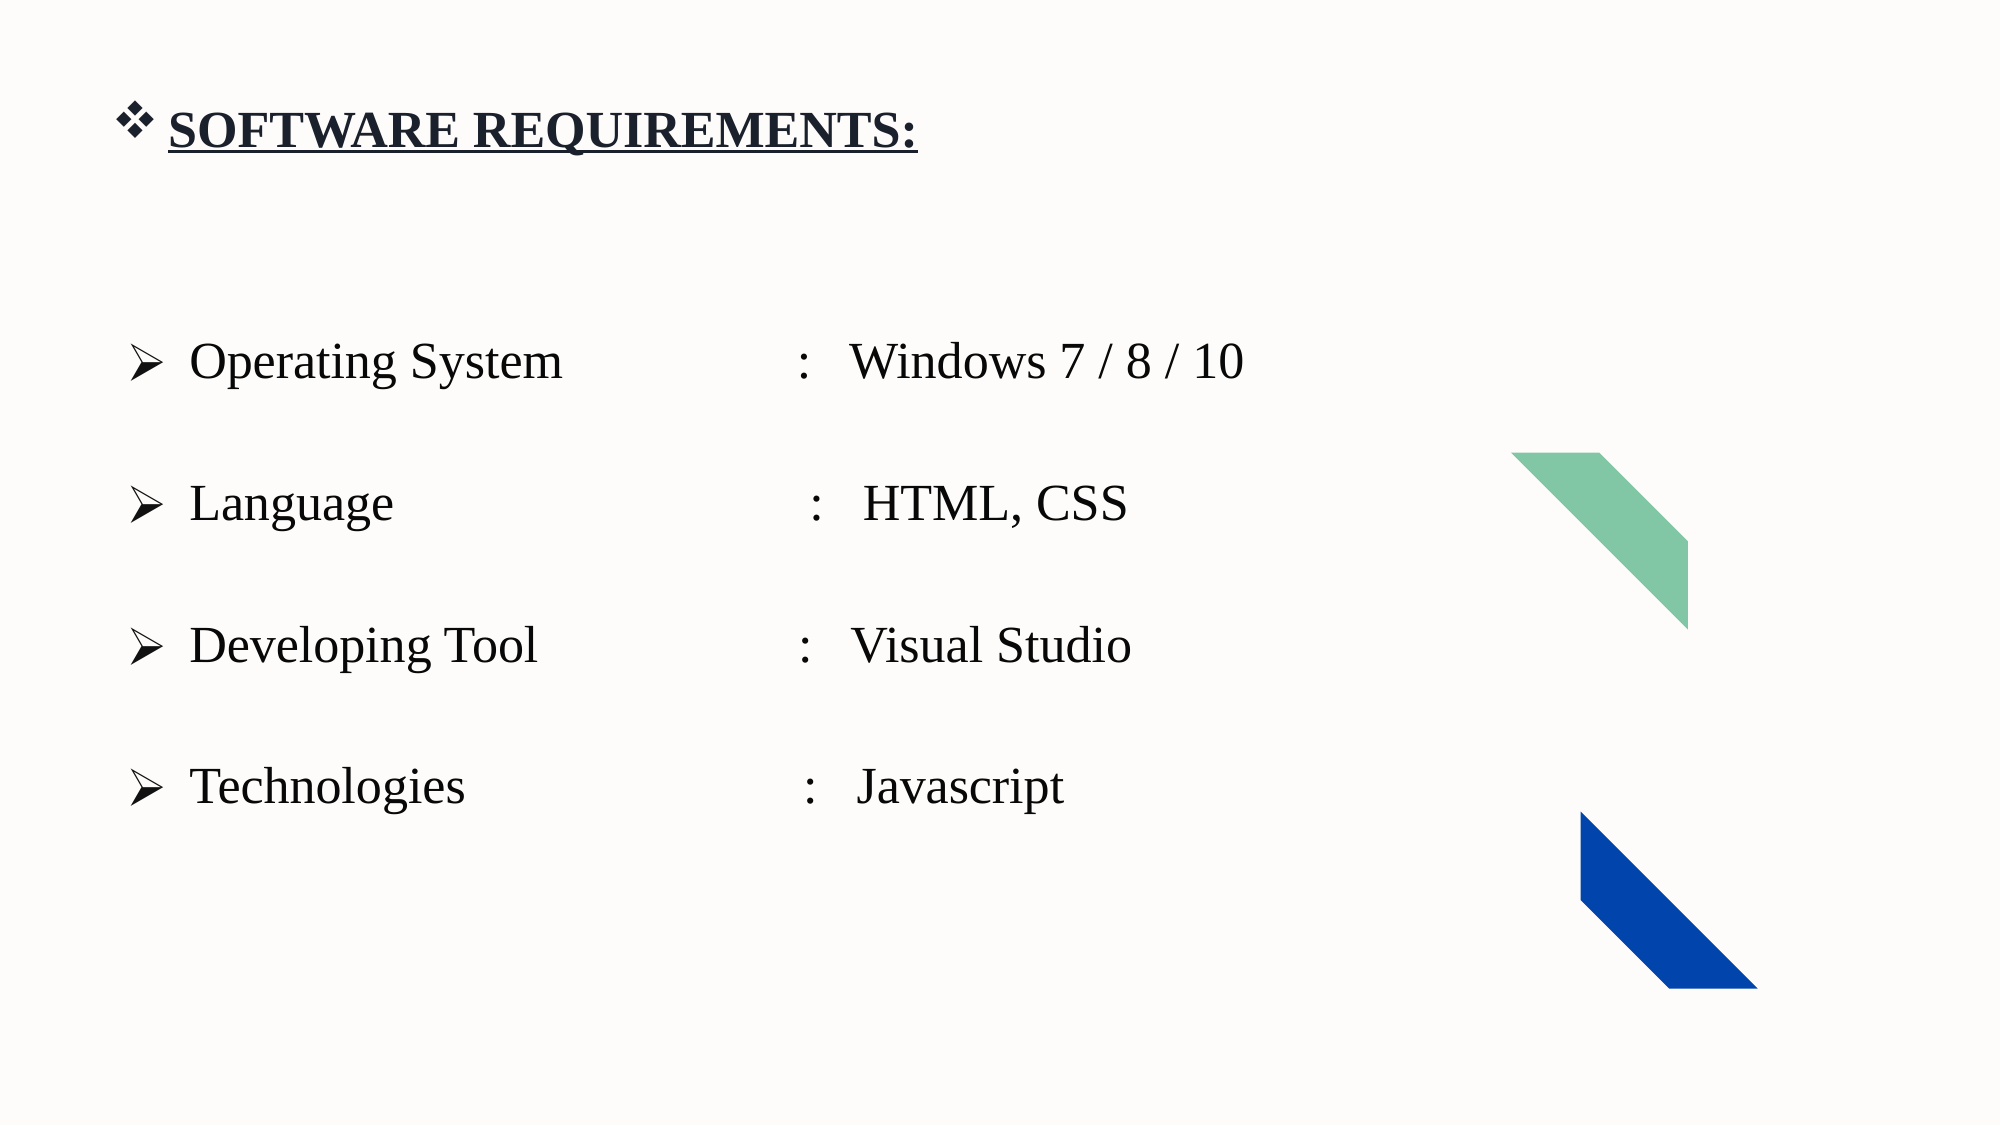

SOFTWARE REQUIREMENTS:

Operating System                  :   Windows 7 / 8 / 10
Language                                :   HTML, CSS
Developing Tool                    :   Visual Studio
Technologies                          :   Javascript